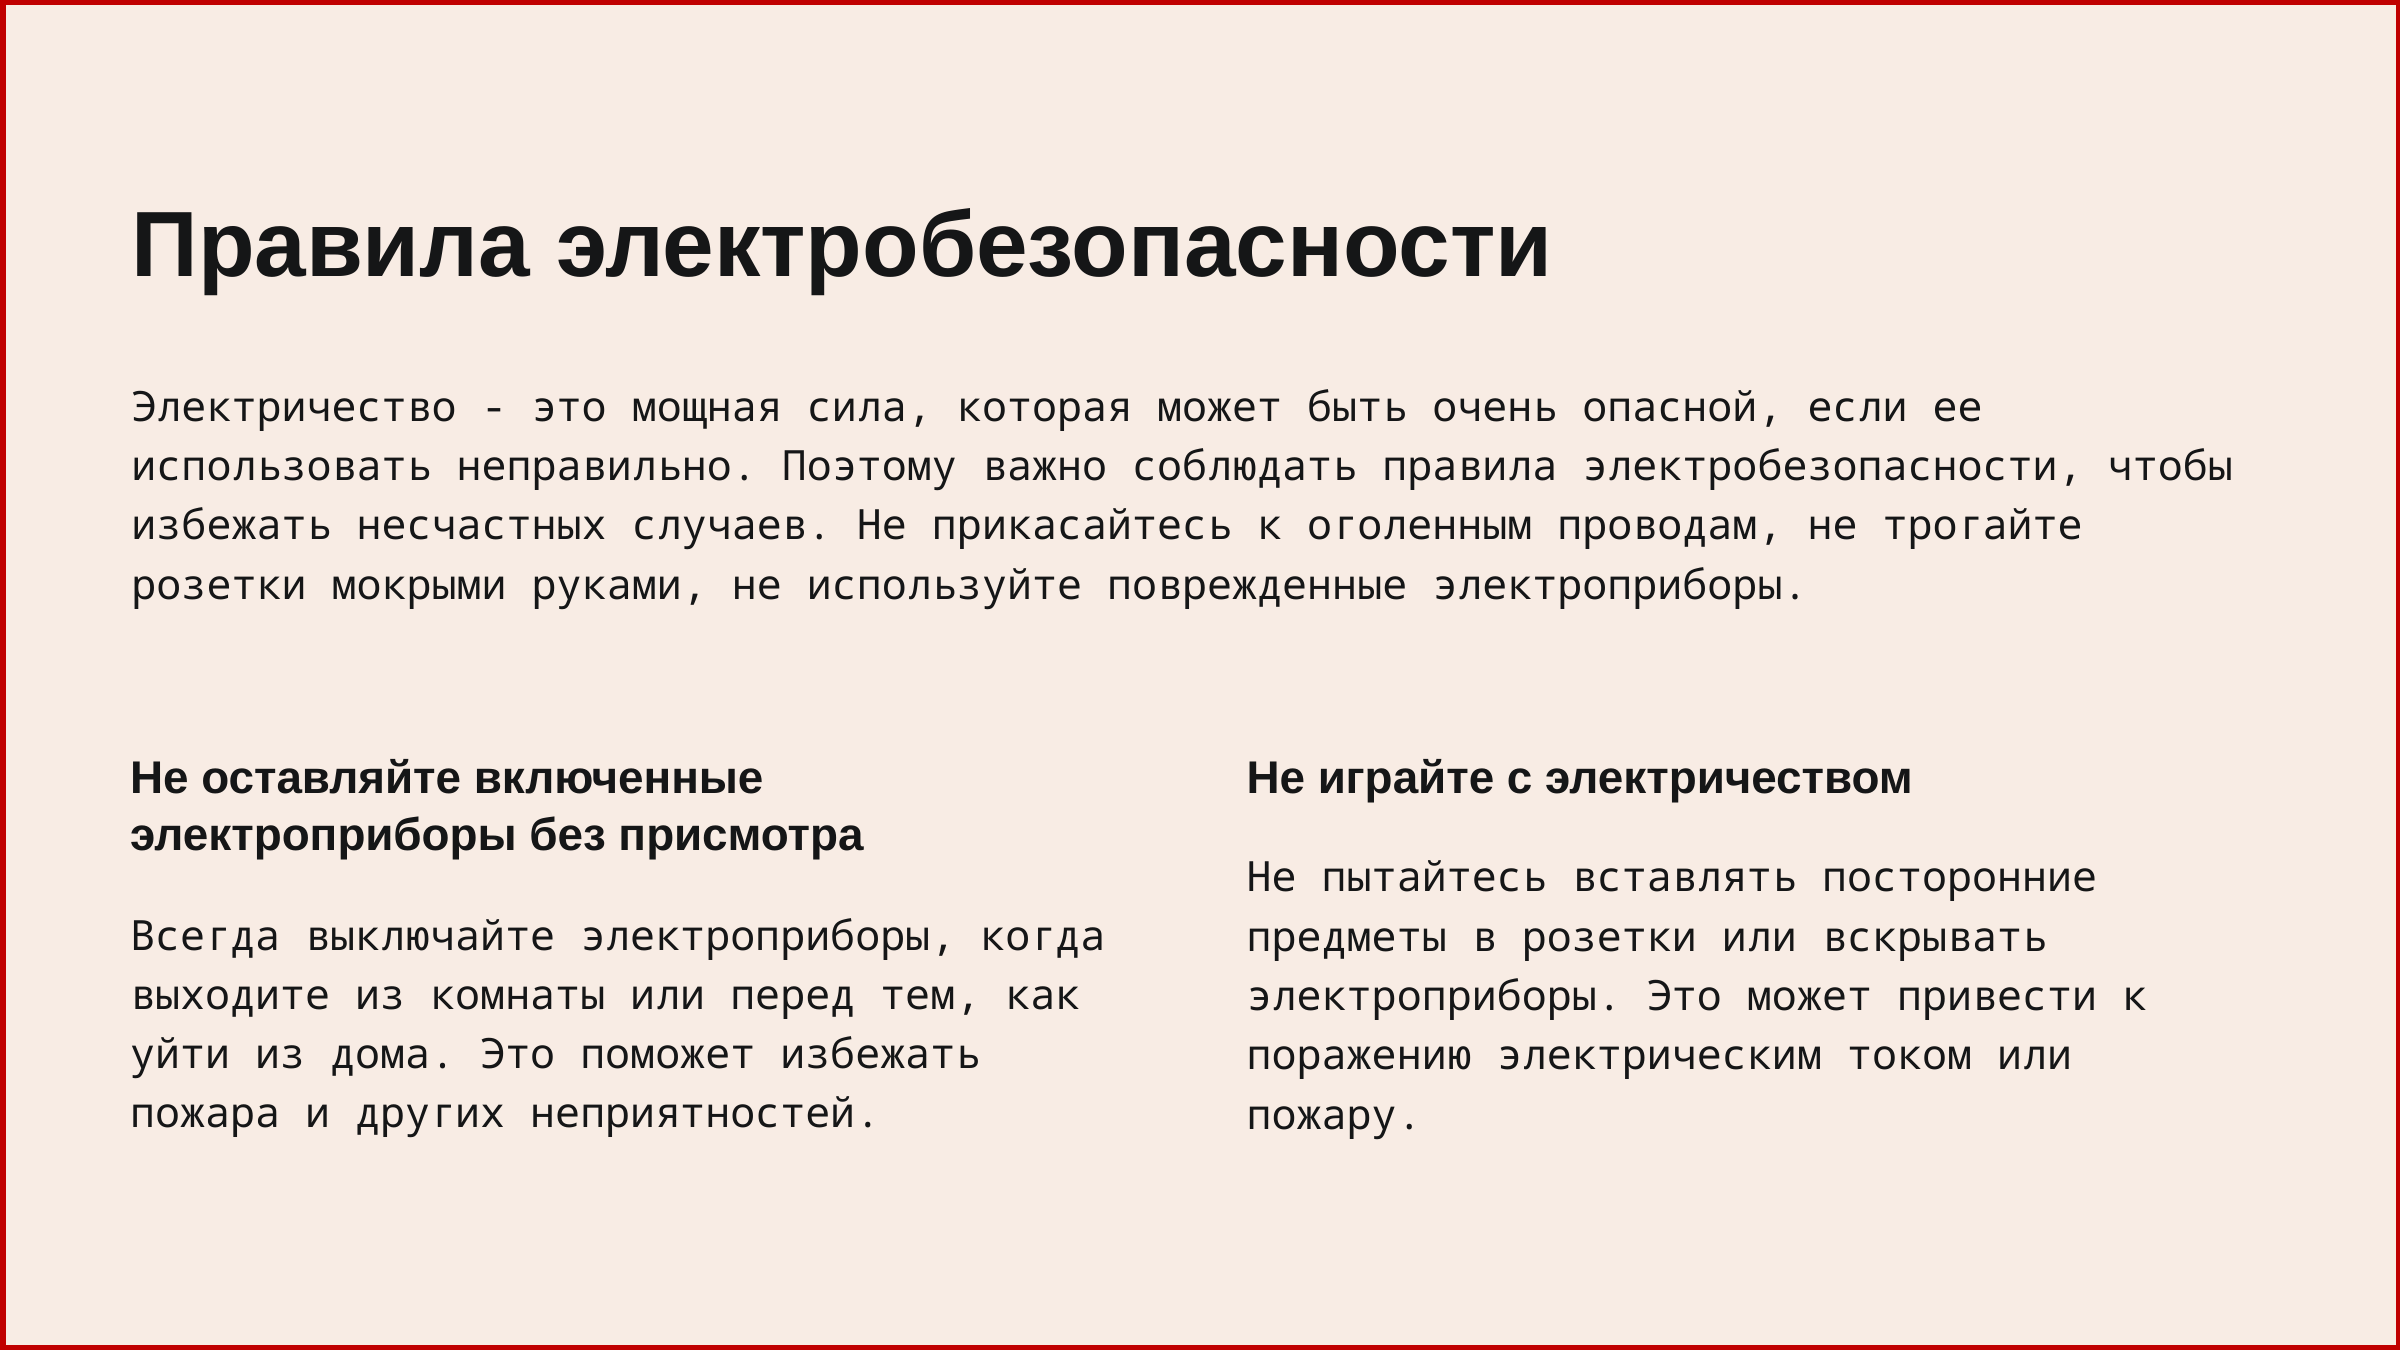

Правила электробезопасности
Электричество - это мощная сила, которая может быть очень опасной, если ее использовать неправильно. Поэтому важно соблюдать правила электробезопасности, чтобы избежать несчастных случаев. Не прикасайтесь к оголенным проводам, не трогайте розетки мокрыми руками, не используйте поврежденные электроприборы.
Не оставляйте включенные электроприборы без присмотра
Не играйте с электричеством
Не пытайтесь вставлять посторонние предметы в розетки или вскрывать электроприборы. Это может привести к поражению электрическим током или пожару.
Всегда выключайте электроприборы, когда выходите из комнаты или перед тем, как уйти из дома. Это поможет избежать пожара и других неприятностей.